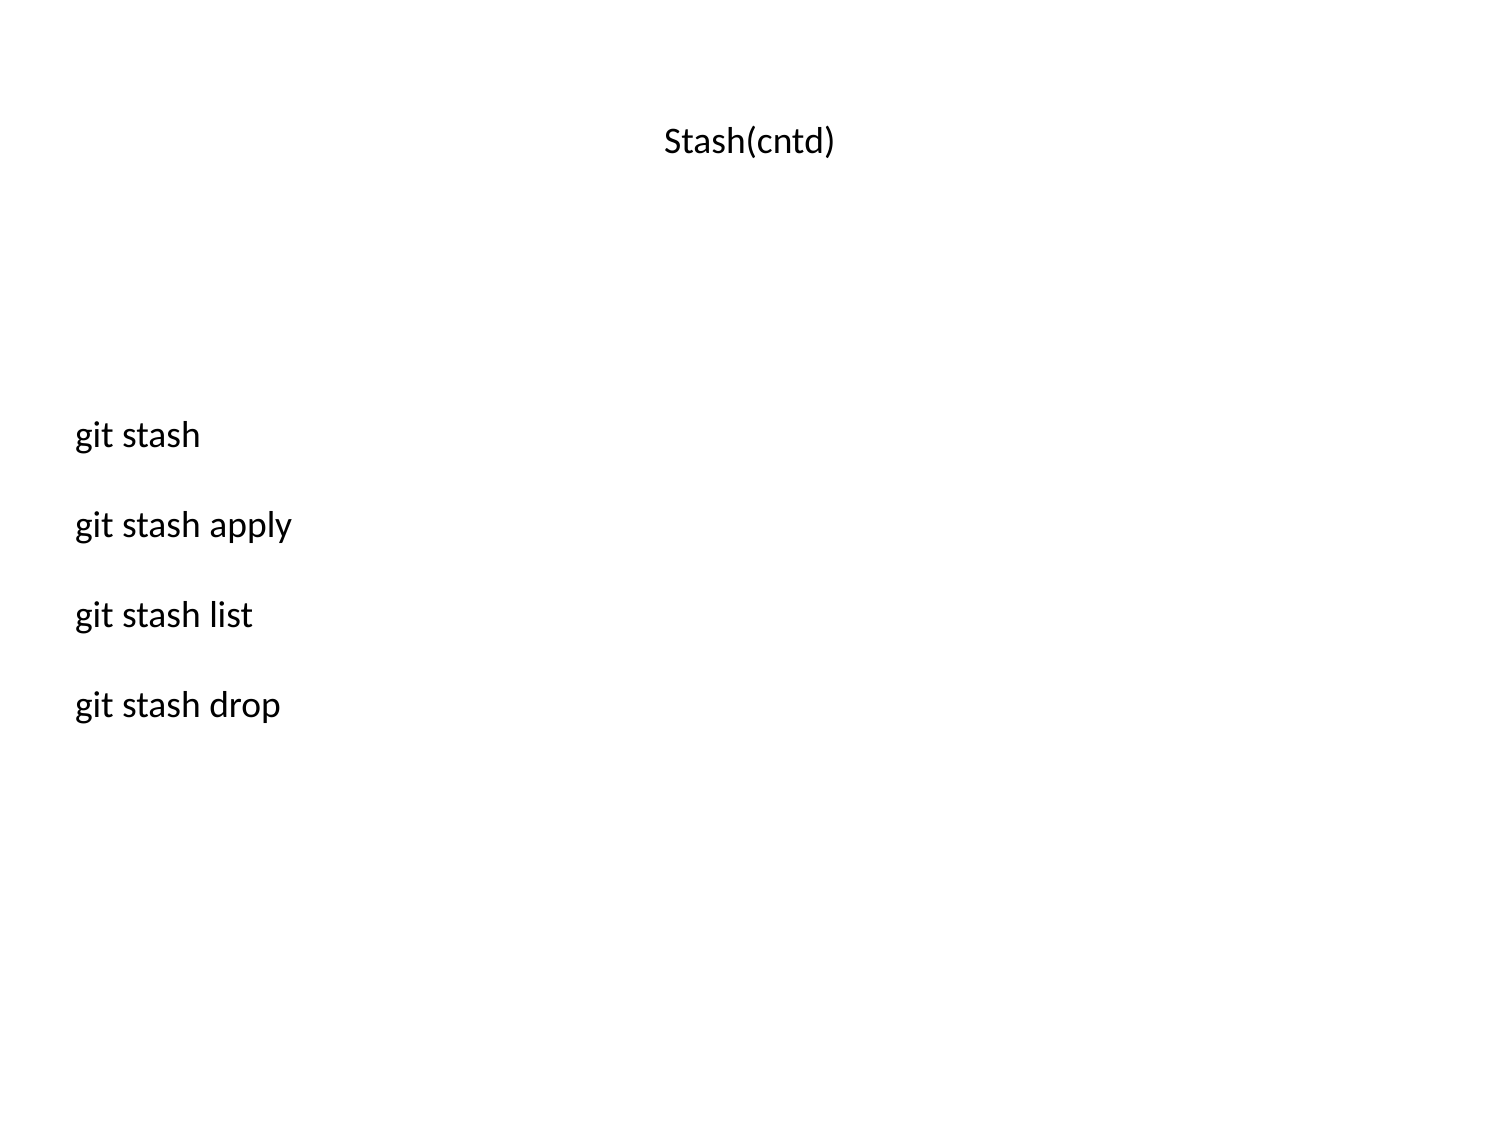

Stash(cntd)
git stash

git stash apply

git stash list

git stash drop